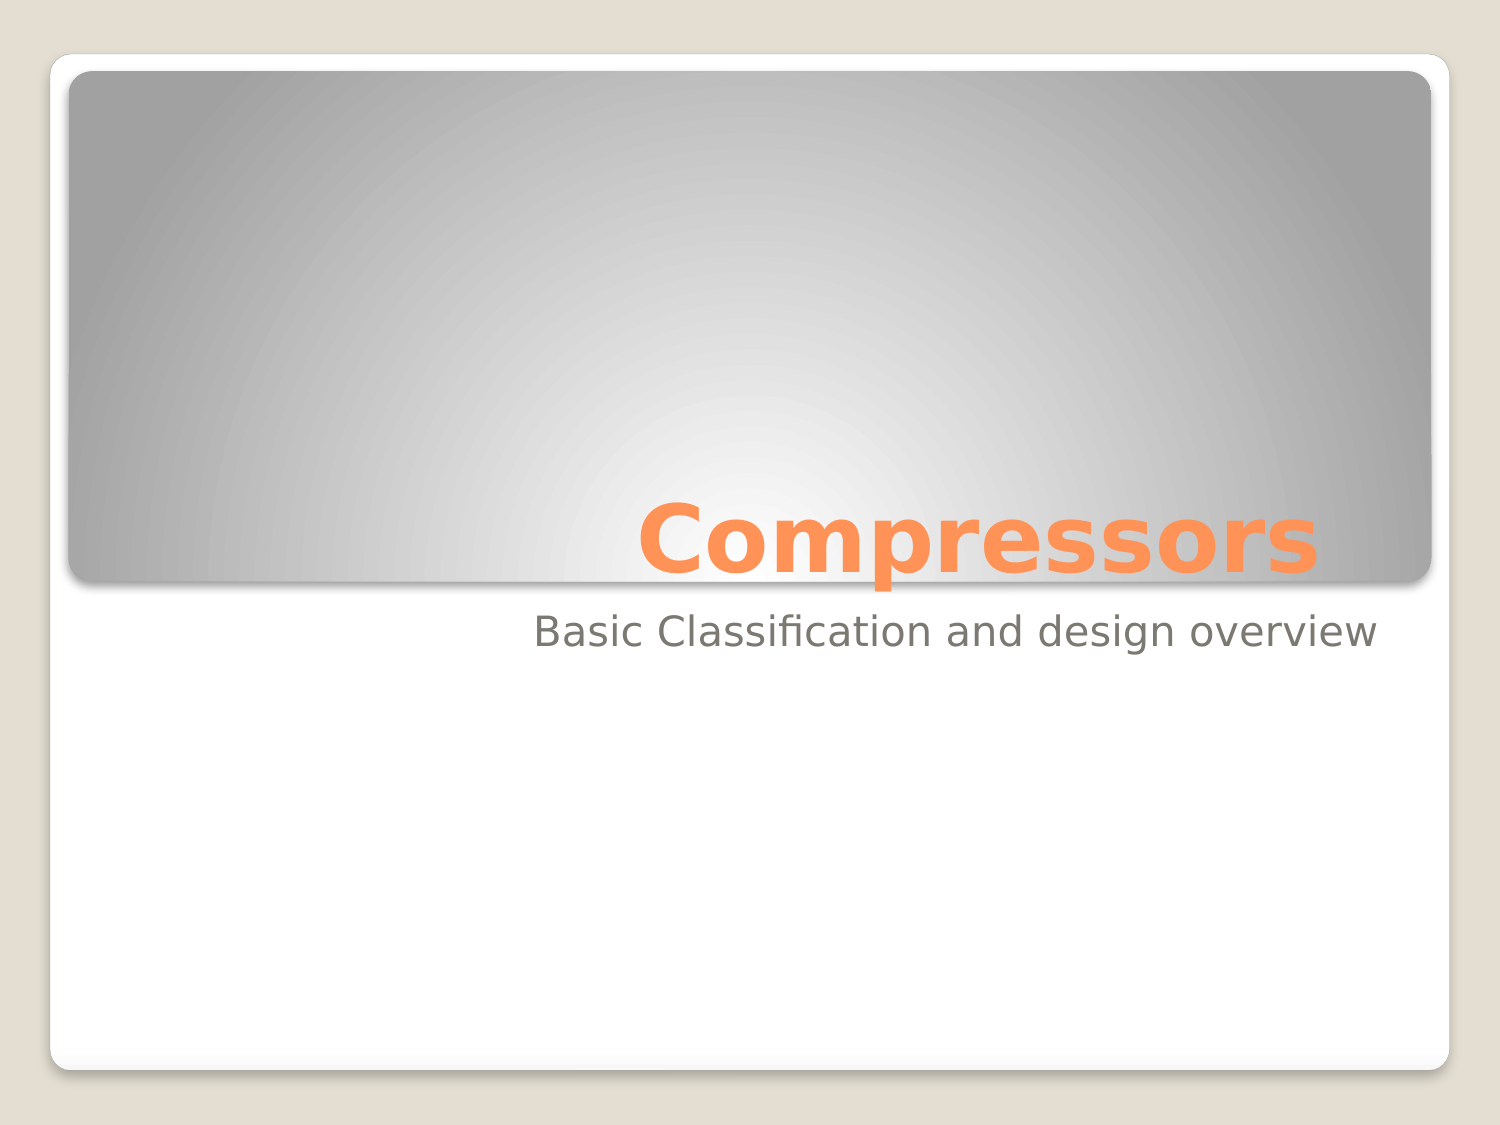

# Compressors
Basic Classification and design overview